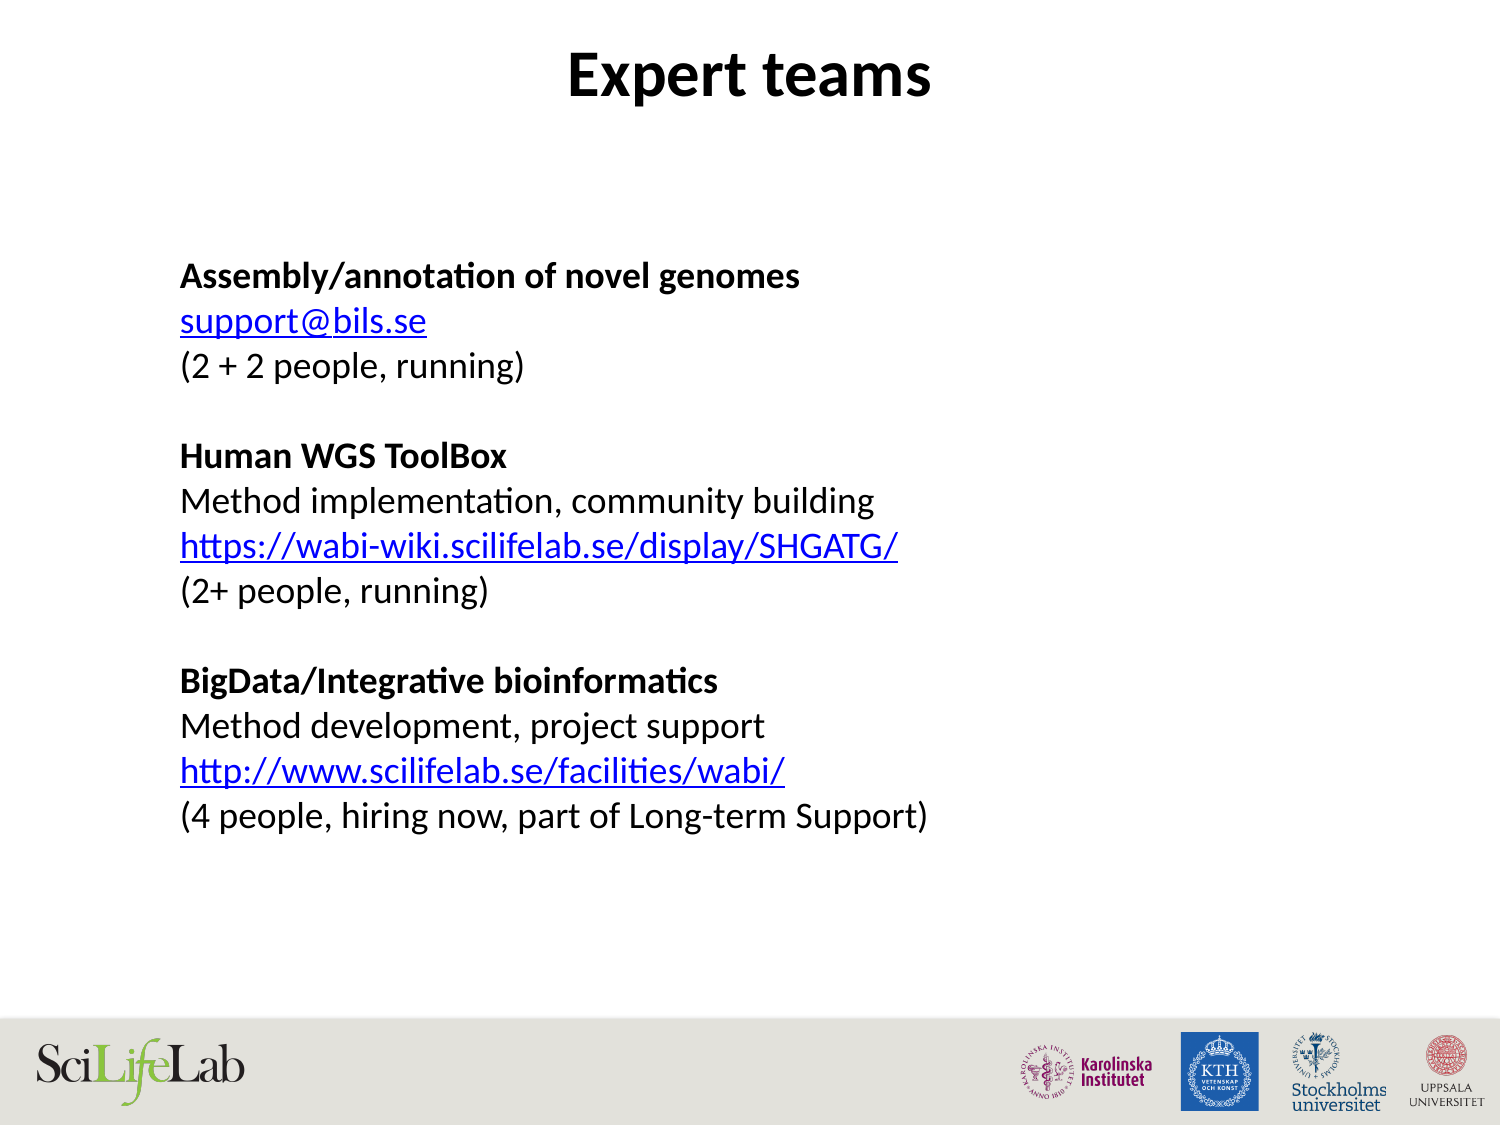

# Expert teams
Assembly/annotation of novel genomes
support@bils.se
(2 + 2 people, running)

Human WGS ToolBox
Method implementation, community building
https://wabi-wiki.scilifelab.se/display/SHGATG/
(2+ people, running)

BigData/Integrative bioinformatics
Method development, project support
http://www.scilifelab.se/facilities/wabi/
(4 people, hiring now, part of Long-term Support)